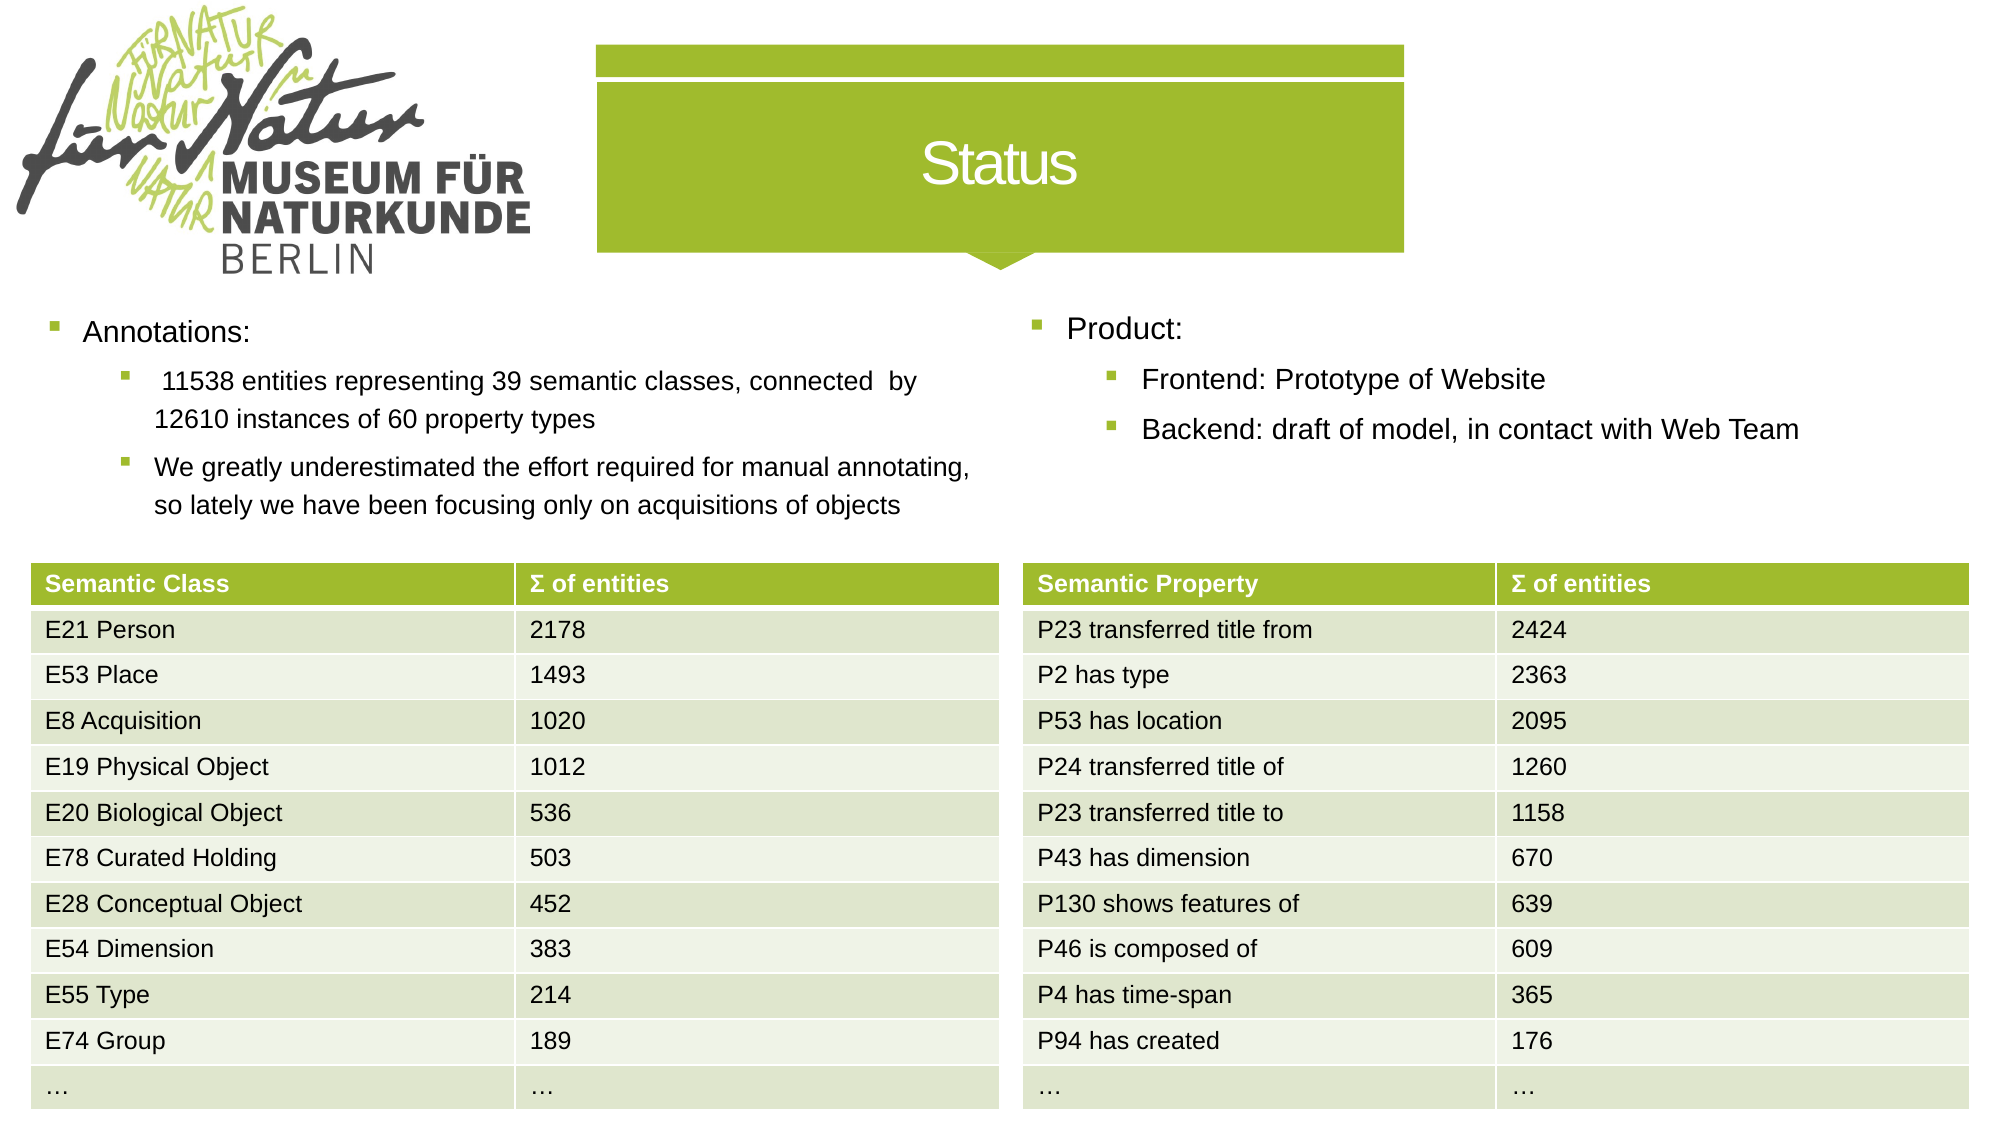

# Status
Annotations:
 11538 entities representing 39 semantic classes, connected  by 12610 instances of 60 property types
We greatly underestimated the effort required for manual annotating, so lately we have been focusing only on acquisitions of objects

Product:
Frontend: Prototype of Website
Backend: draft of model, in contact with Web Team
| Semantic Property | Σ of entities |
| --- | --- |
| P23 transferred title from | 2424 |
| P2 has type | 2363 |
| P53 has location | 2095 |
| P24 transferred title of | 1260 |
| P23 transferred title to | 1158 |
| P43 has dimension | 670 |
| P130 shows features of | 639 |
| P46 is composed of | 609 |
| P4 has time-span | 365 |
| P94 has created | 176 |
| … | … |
| Semantic Class | Σ of entities |
| --- | --- |
| E21 Person | 2178 |
| E53 Place | 1493 |
| E8 Acquisition | 1020 |
| E19 Physical Object | 1012 |
| E20 Biological Object | 536 |
| E78 Curated Holding | 503 |
| E28 Conceptual Object | 452 |
| E54 Dimension | 383 |
| E55 Type | 214 |
| E74 Group | 189 |
| … | … |